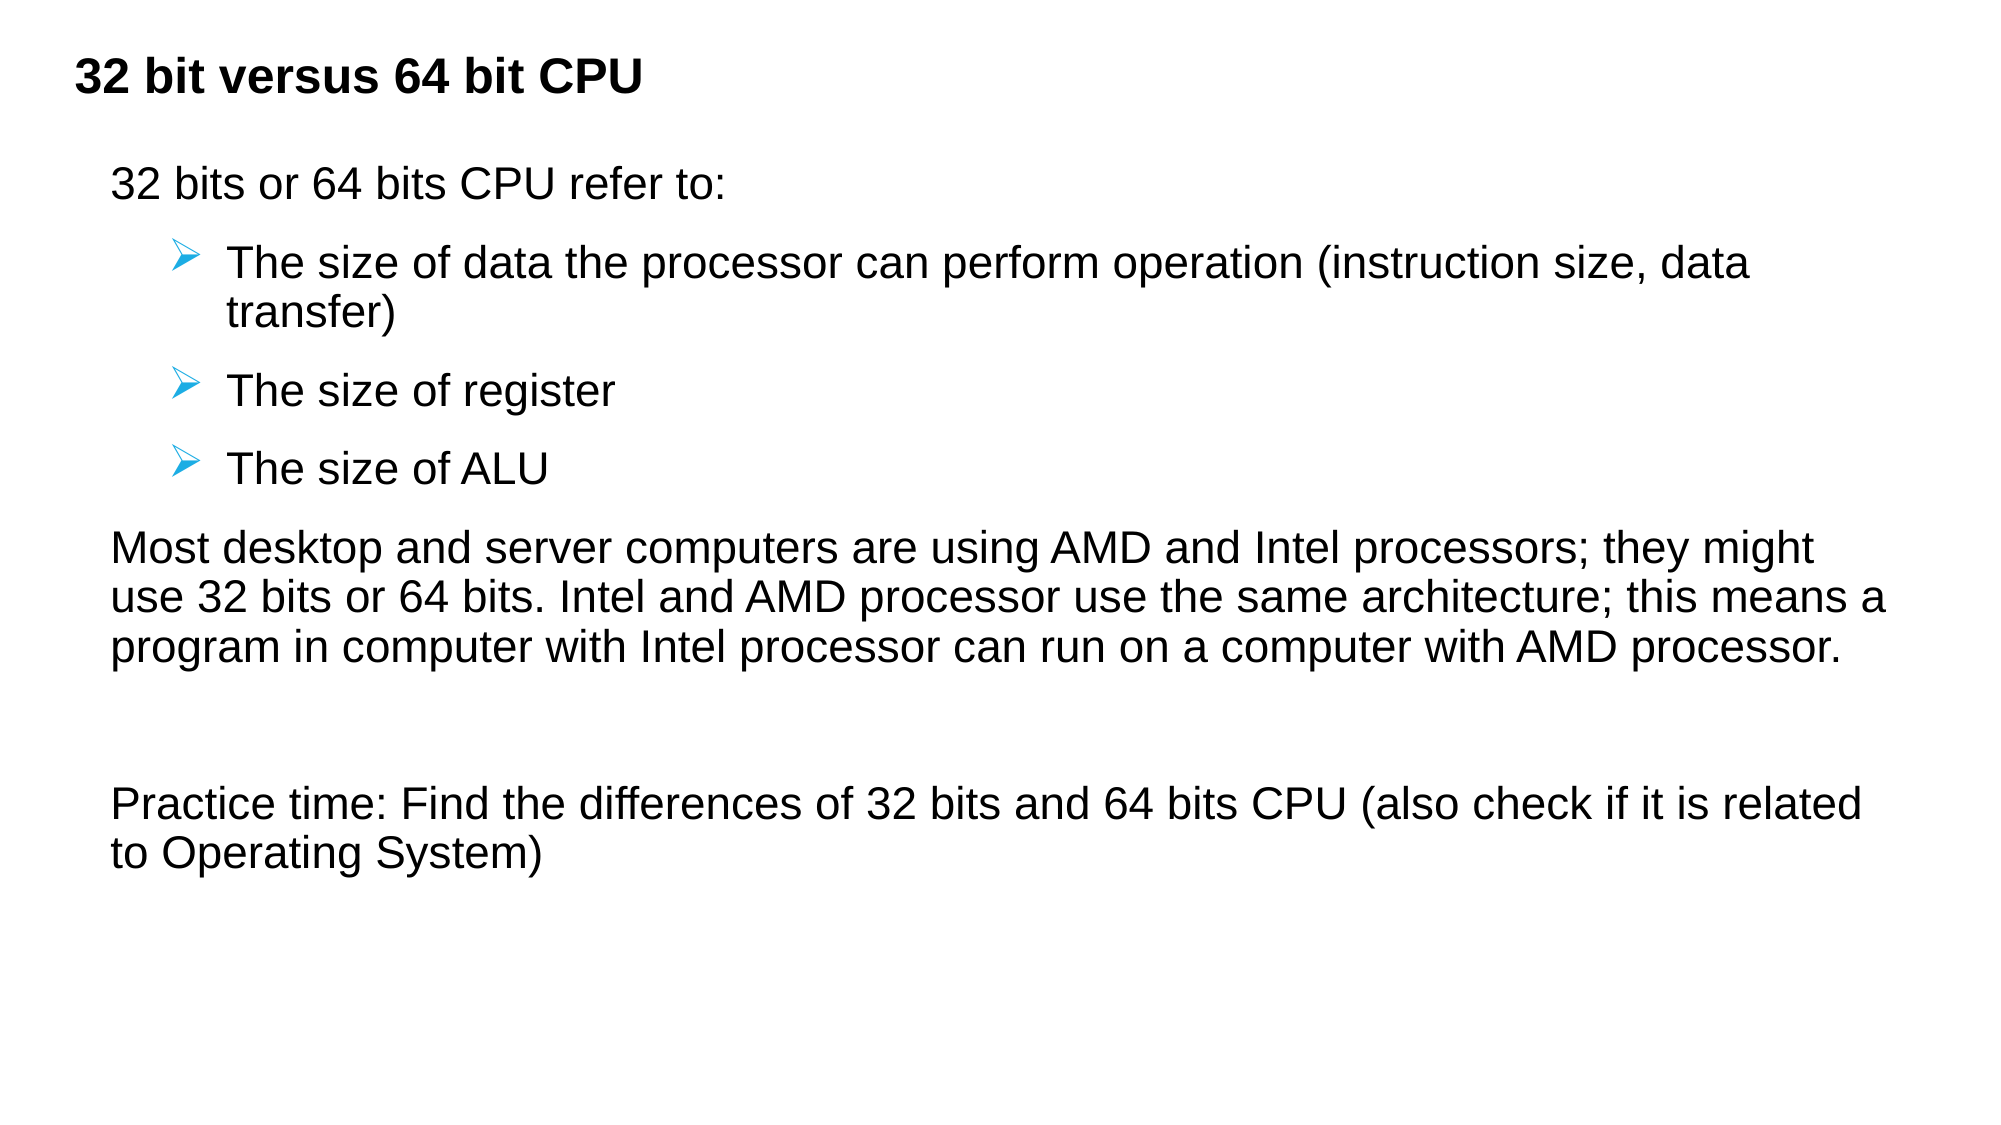

32 bit versus 64 bit CPU
32 bits or 64 bits CPU refer to:
The size of data the processor can perform operation (instruction size, data transfer)
The size of register
The size of ALU
Most desktop and server computers are using AMD and Intel processors; they might use 32 bits or 64 bits. Intel and AMD processor use the same architecture; this means a program in computer with Intel processor can run on a computer with AMD processor.

Practice time: Find the differences of 32 bits and 64 bits CPU (also check if it is related to Operating System)